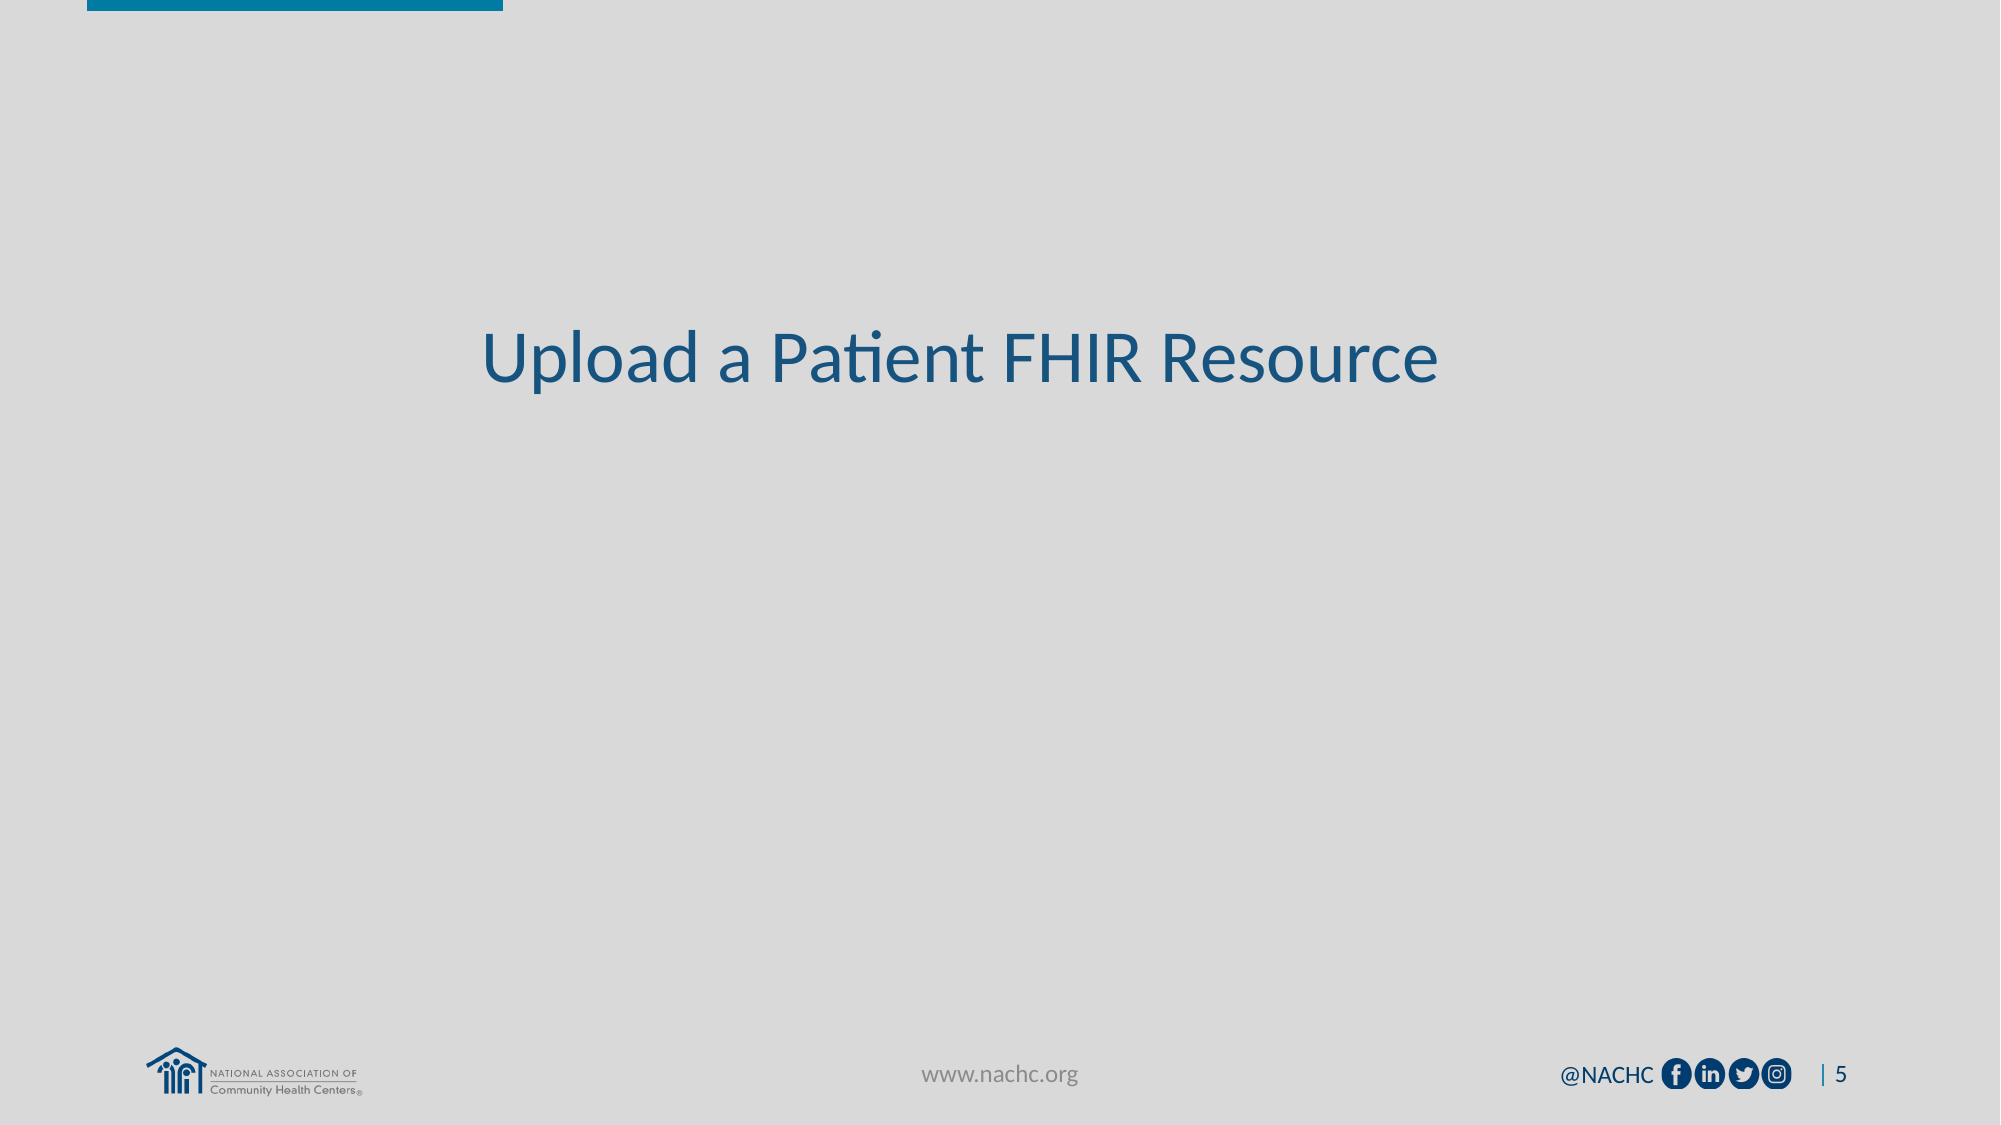

Upload a Patient FHIR Resource
www.nachc.org
| 5